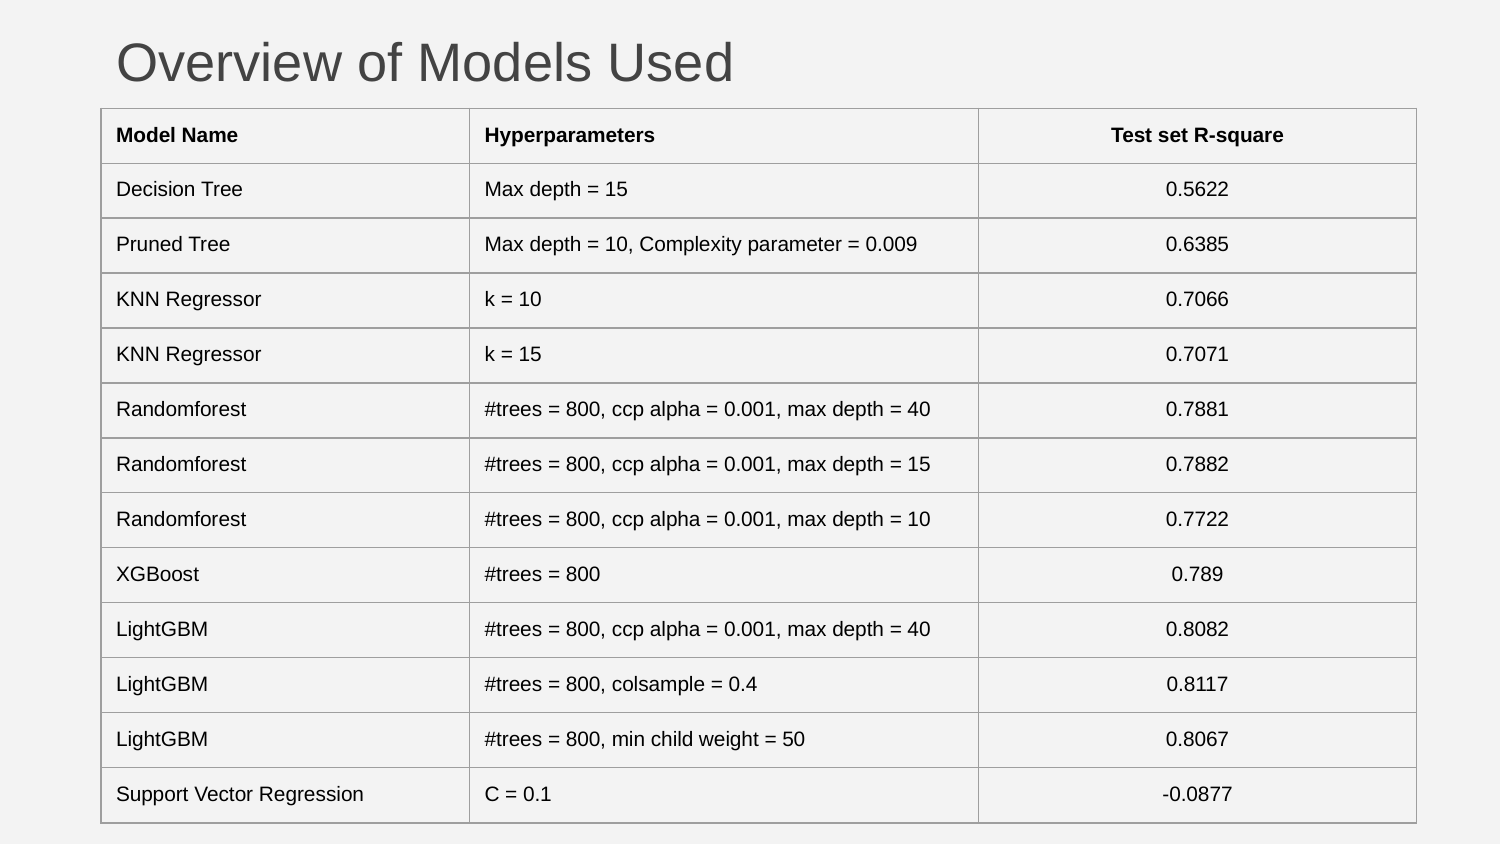

Overview of Models Used
| Model Name | Hyperparameters | Test set R-square |
| --- | --- | --- |
| Decision Tree | Max depth = 15 | 0.5622 |
| Pruned Tree | Max depth = 10, Complexity parameter = 0.009 | 0.6385 |
| KNN Regressor | k = 10 | 0.7066 |
| KNN Regressor | k = 15 | 0.7071 |
| Randomforest | #trees = 800, ccp alpha = 0.001, max depth = 40 | 0.7881 |
| Randomforest | #trees = 800, ccp alpha = 0.001, max depth = 15 | 0.7882 |
| Randomforest | #trees = 800, ccp alpha = 0.001, max depth = 10 | 0.7722 |
| XGBoost | #trees = 800 | 0.789 |
| LightGBM | #trees = 800, ccp alpha = 0.001, max depth = 40 | 0.8082 |
| LightGBM | #trees = 800, colsample = 0.4 | 0.8117 |
| LightGBM | #trees = 800, min child weight = 50 | 0.8067 |
| Support Vector Regression | C = 0.1 | -0.0877 |